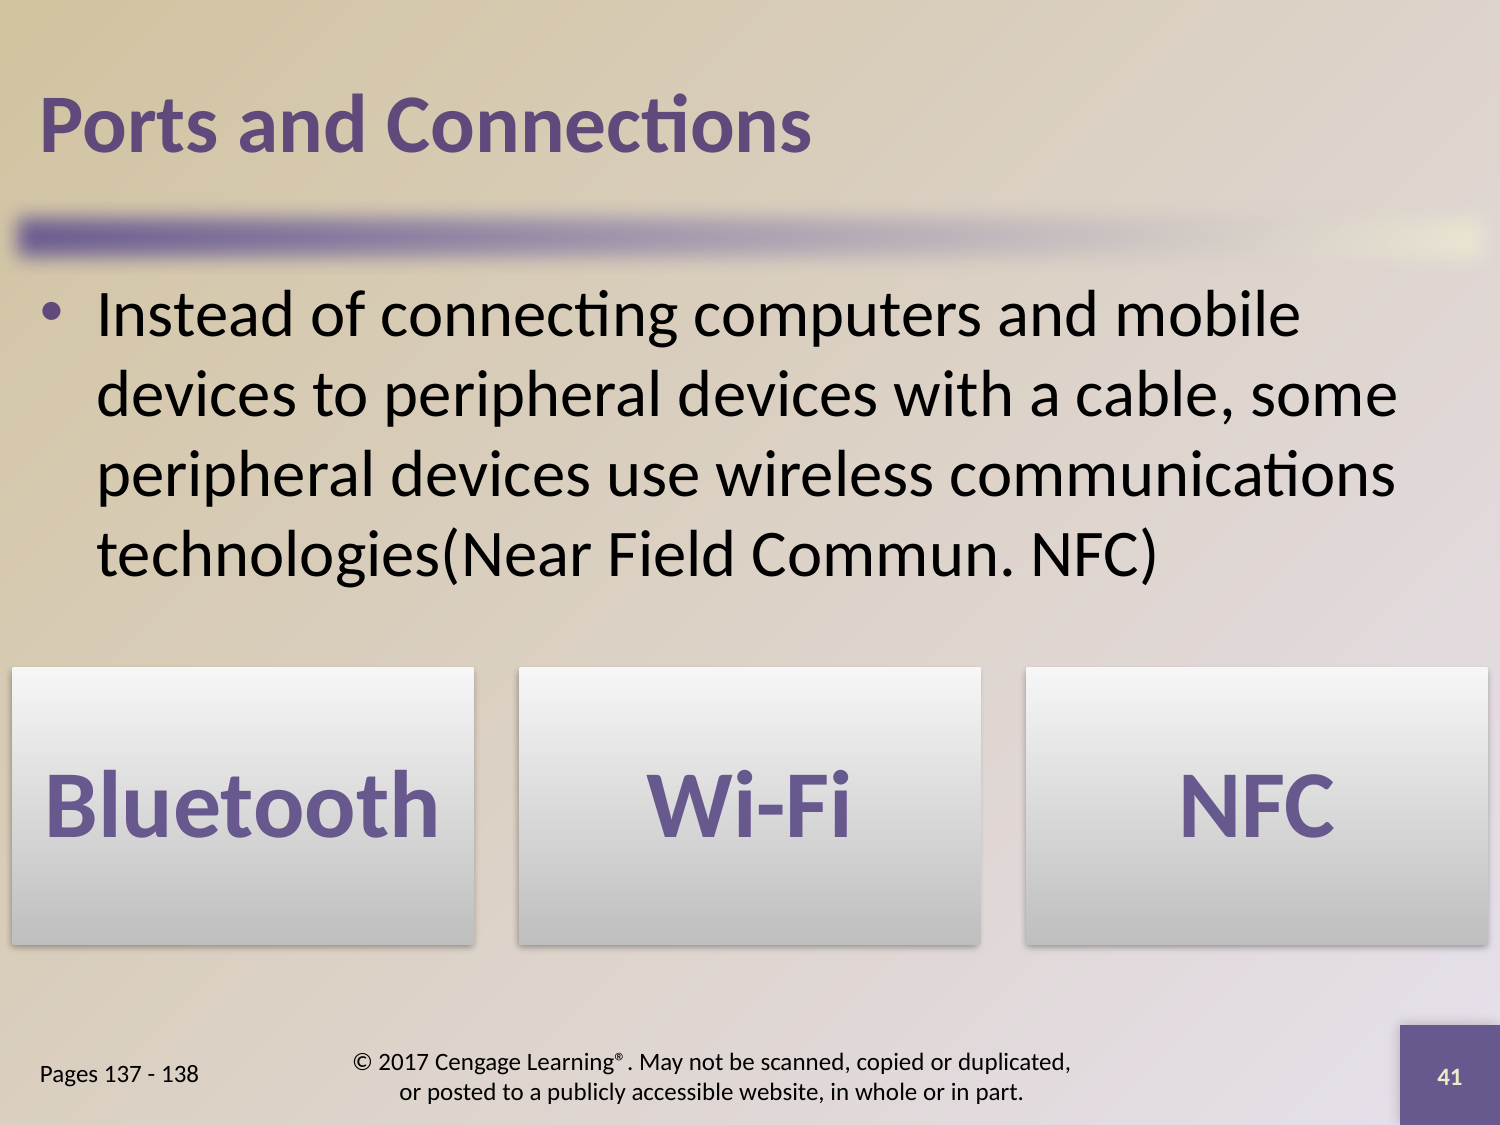

# Ports and Connections
Instead of connecting computers and mobile devices to peripheral devices with a cable, some peripheral devices use wireless communications technologies(Near Field Commun. NFC)
Bluetooth
Wi-Fi
NFC
41
© 2017 Cengage Learning®. May not be scanned, copied or duplicated, or posted to a publicly accessible website, in whole or in part.
Pages 137 - 138